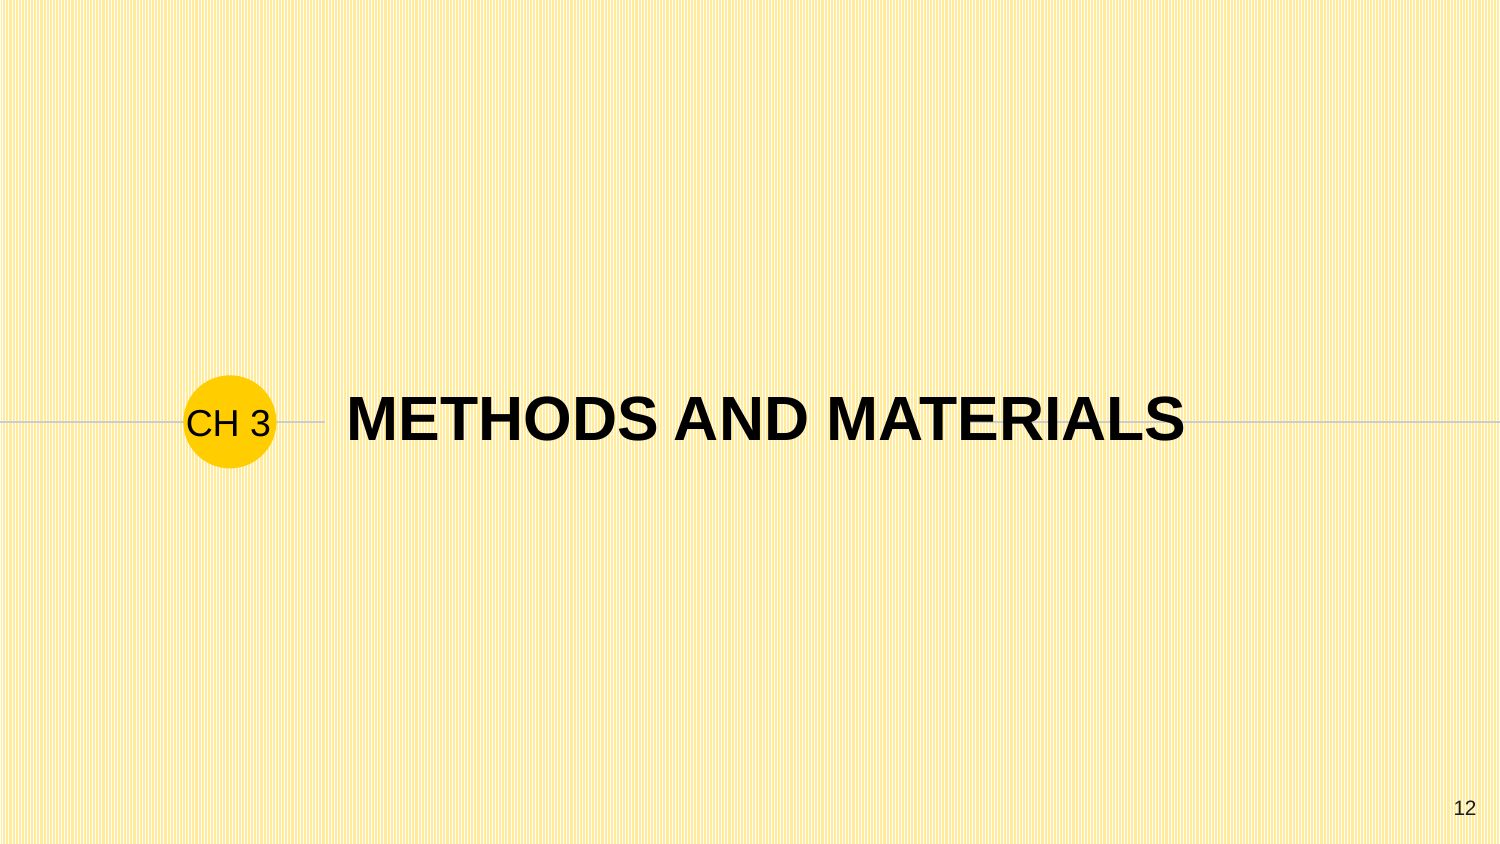

# METHODS AND MATERIALS
CH 3
12